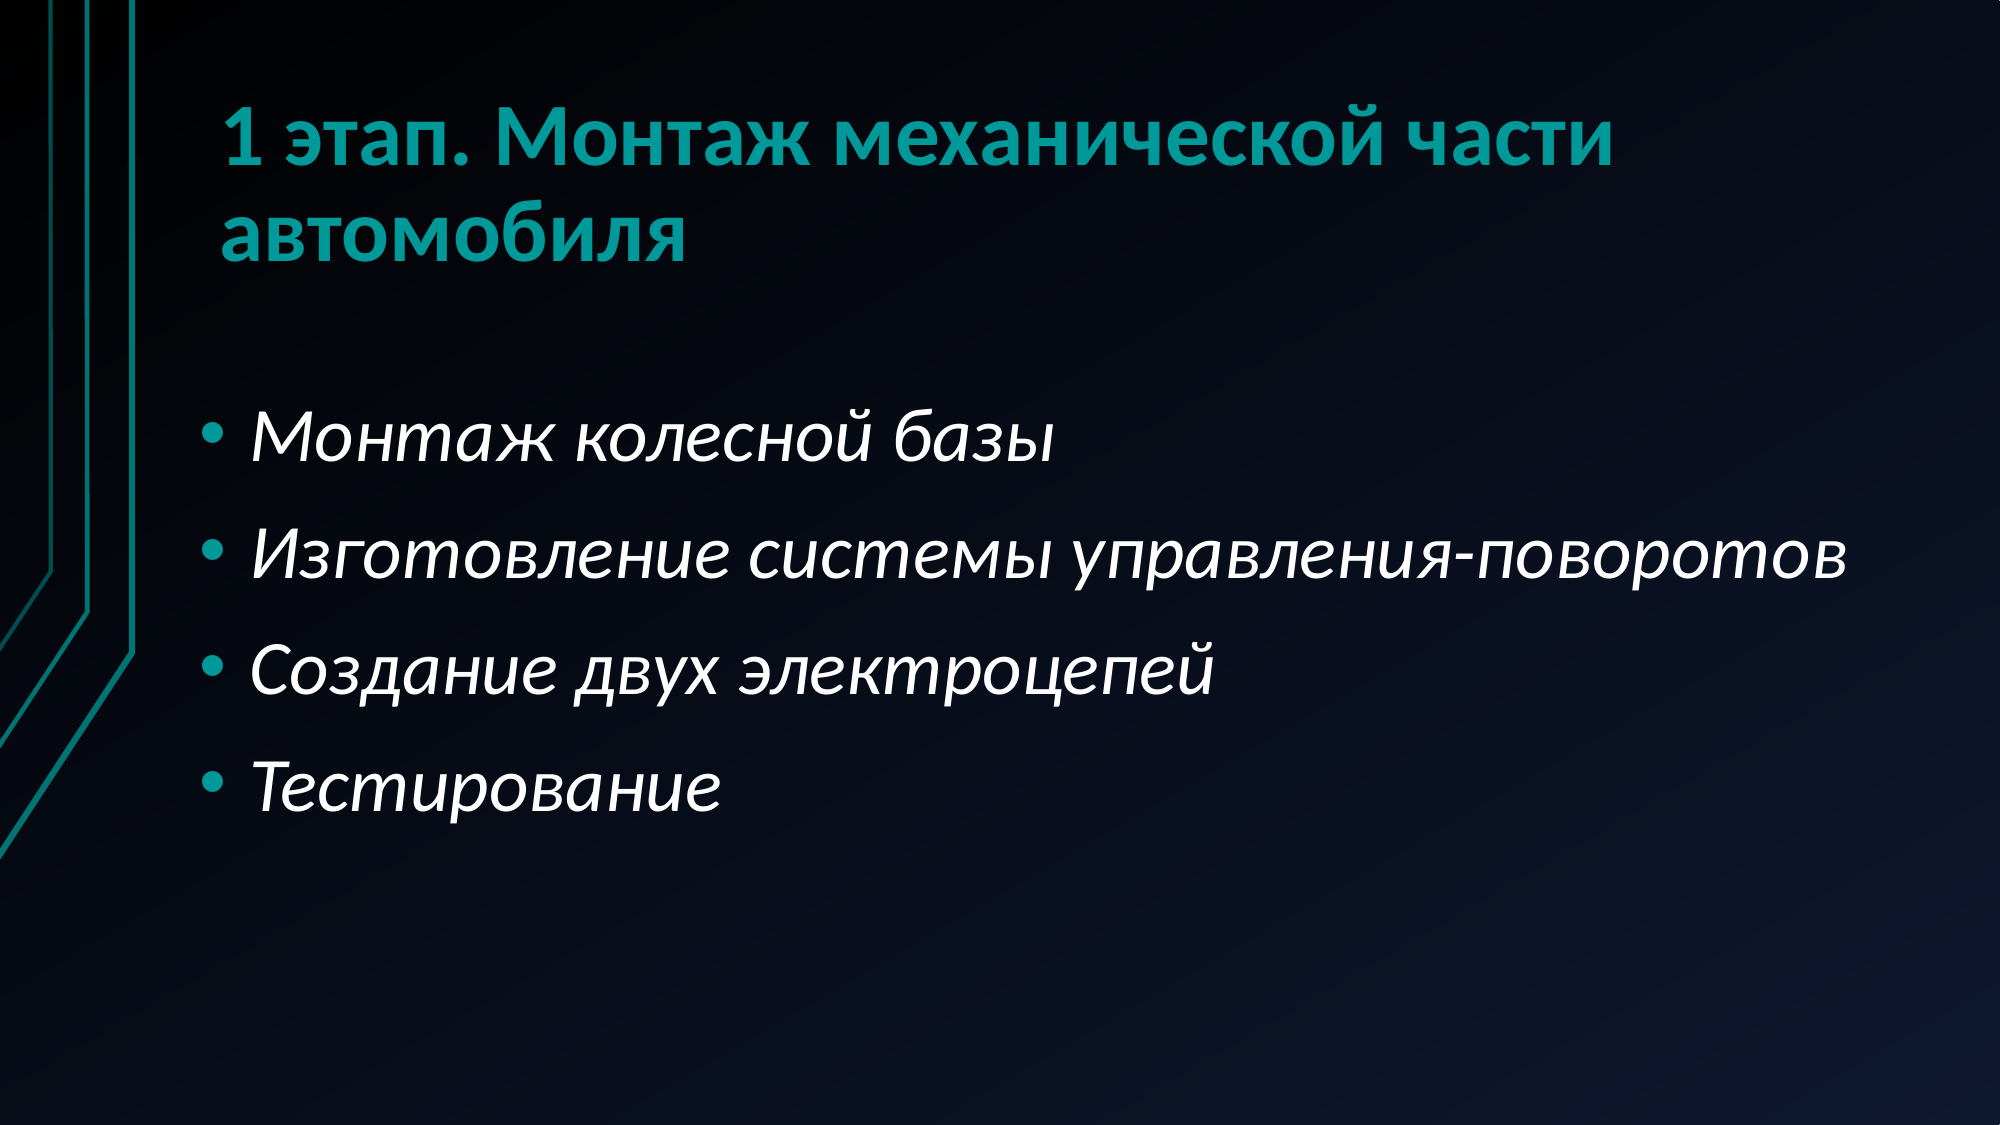

# 1 этап. Монтаж механической части автомобиля
Монтаж колесной базы
Изготовление системы управления-поворотов
Создание двух электроцепей
Тестирование